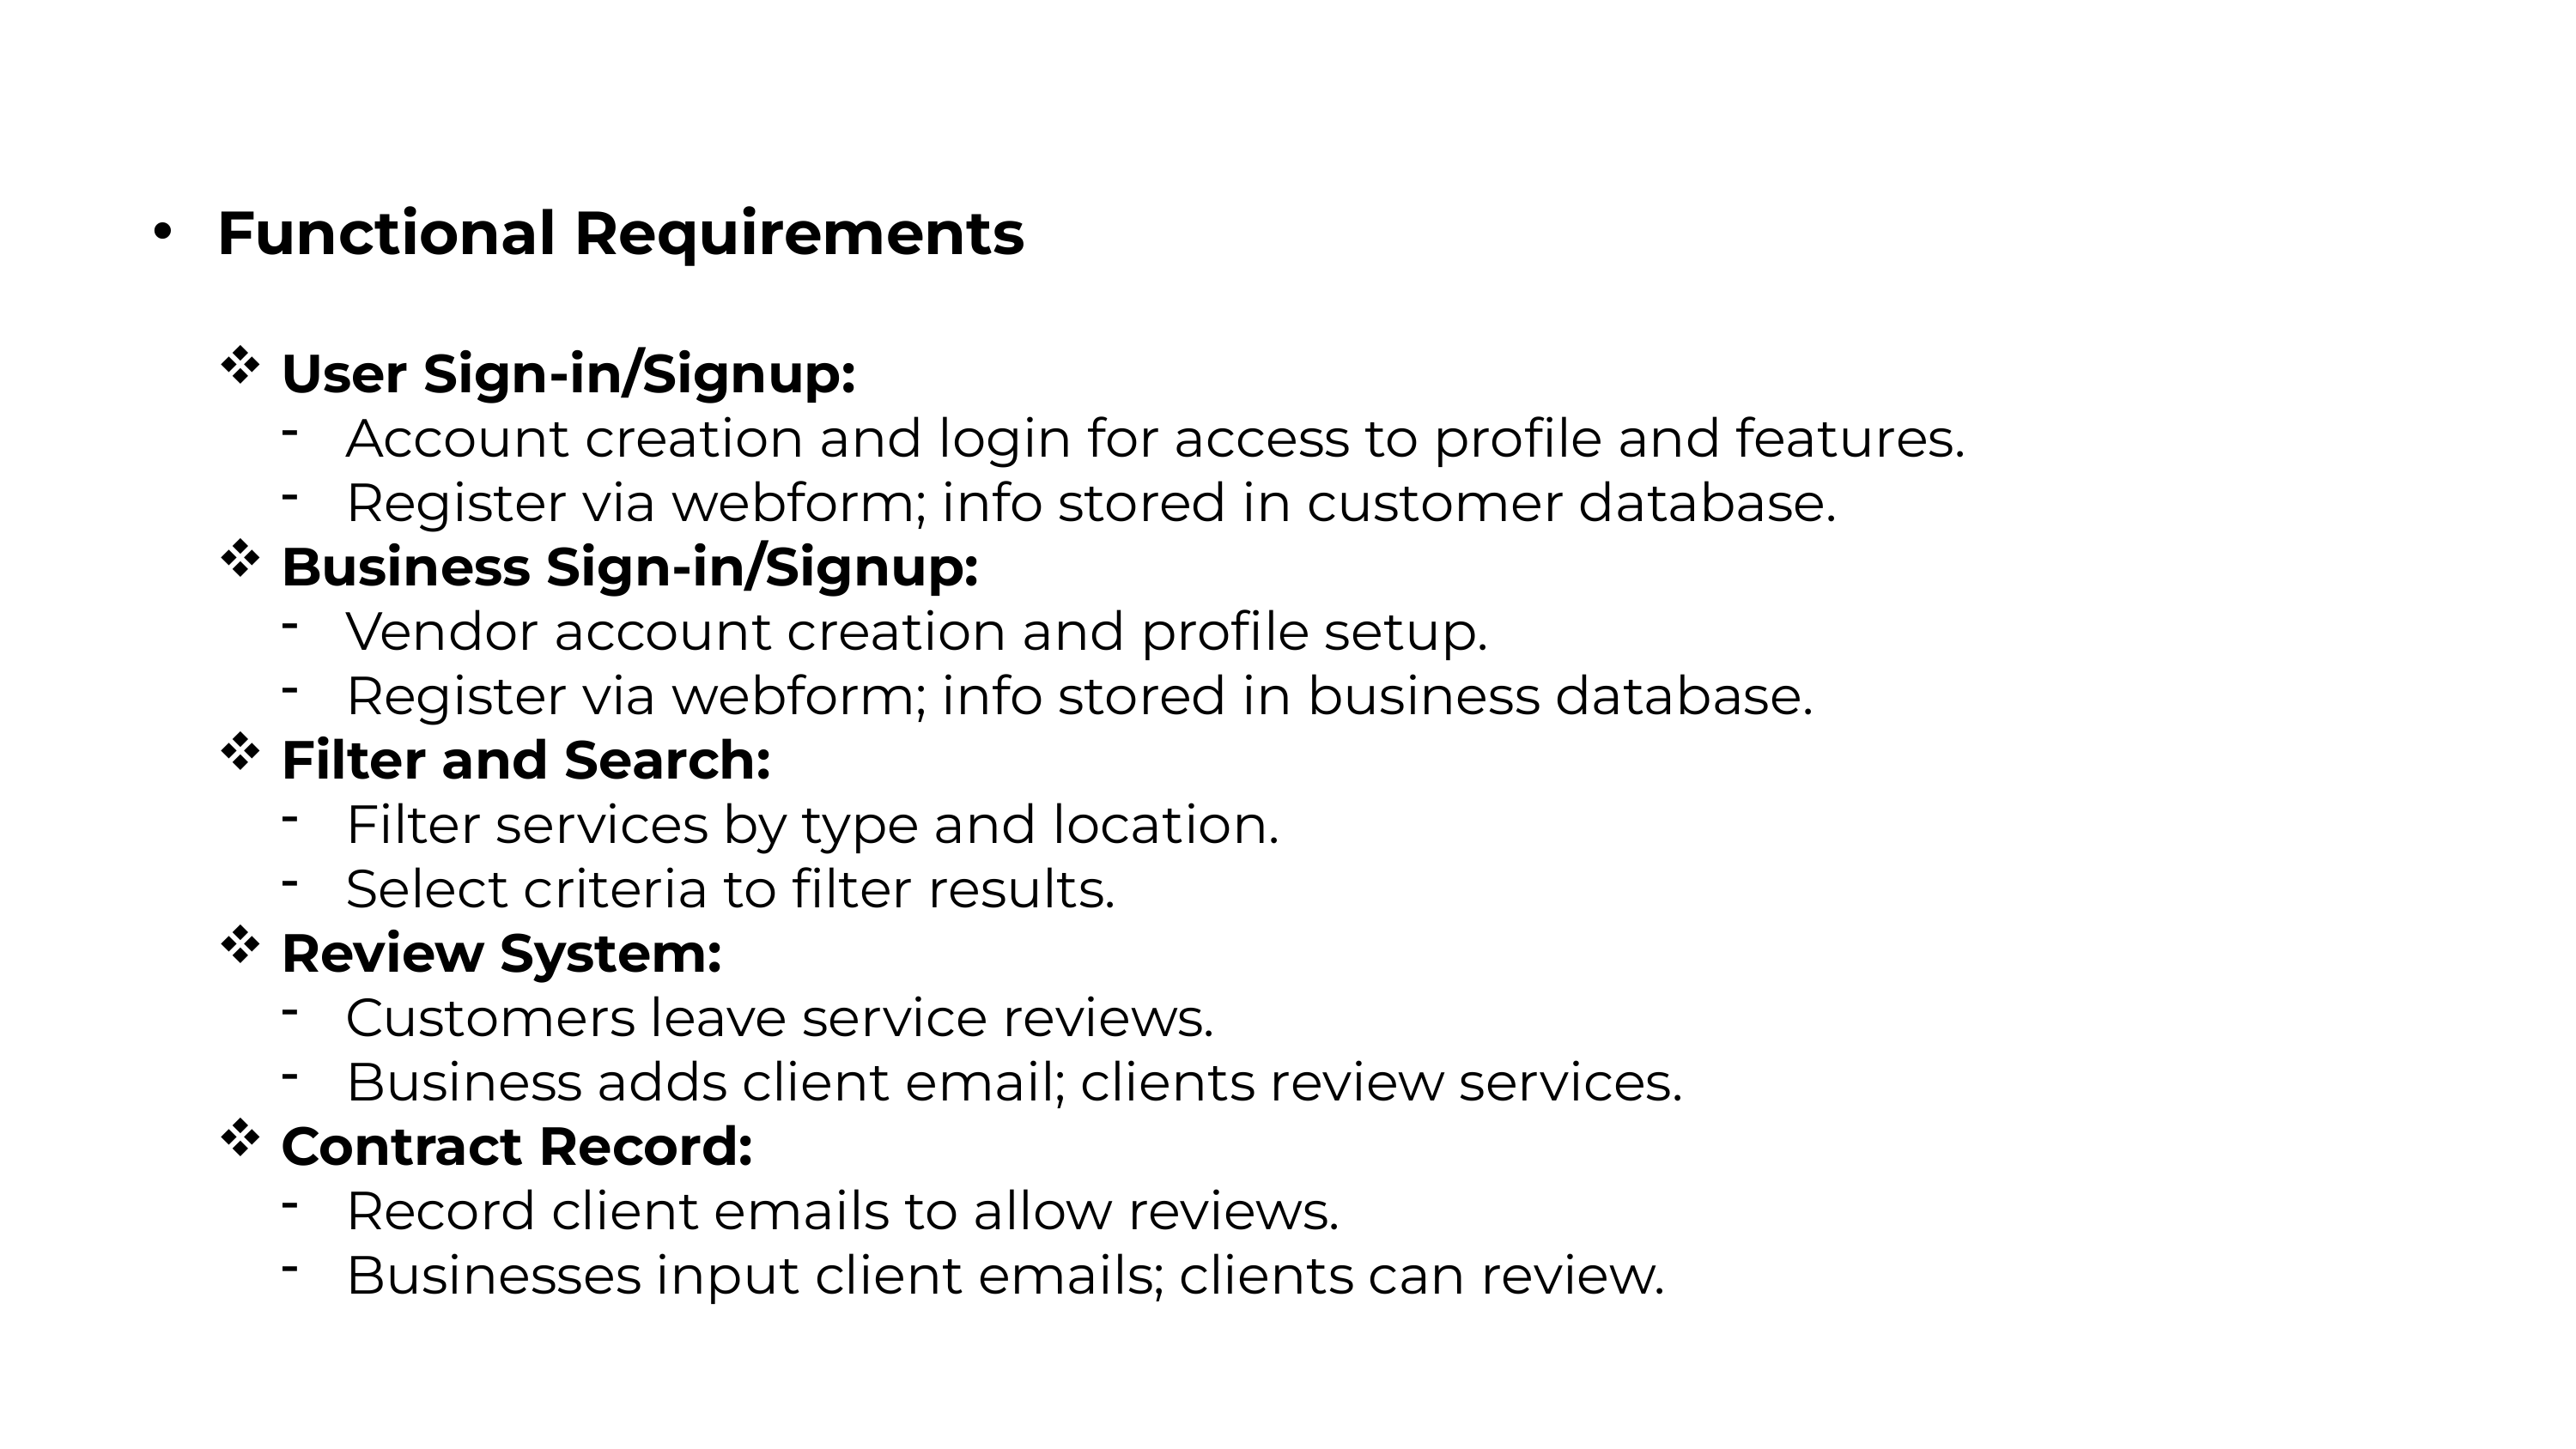

Functional Requirements

User Sign-in/Signup:
Account creation and login for access to profile and features.
Register via webform; info stored in customer database.
Business Sign-in/Signup:
Vendor account creation and profile setup.
Register via webform; info stored in business database.
Filter and Search:
Filter services by type and location.
Select criteria to filter results.
Review System:
Customers leave service reviews.
Business adds client email; clients review services.
Contract Record:
Record client emails to allow reviews.
Businesses input client emails; clients can review.